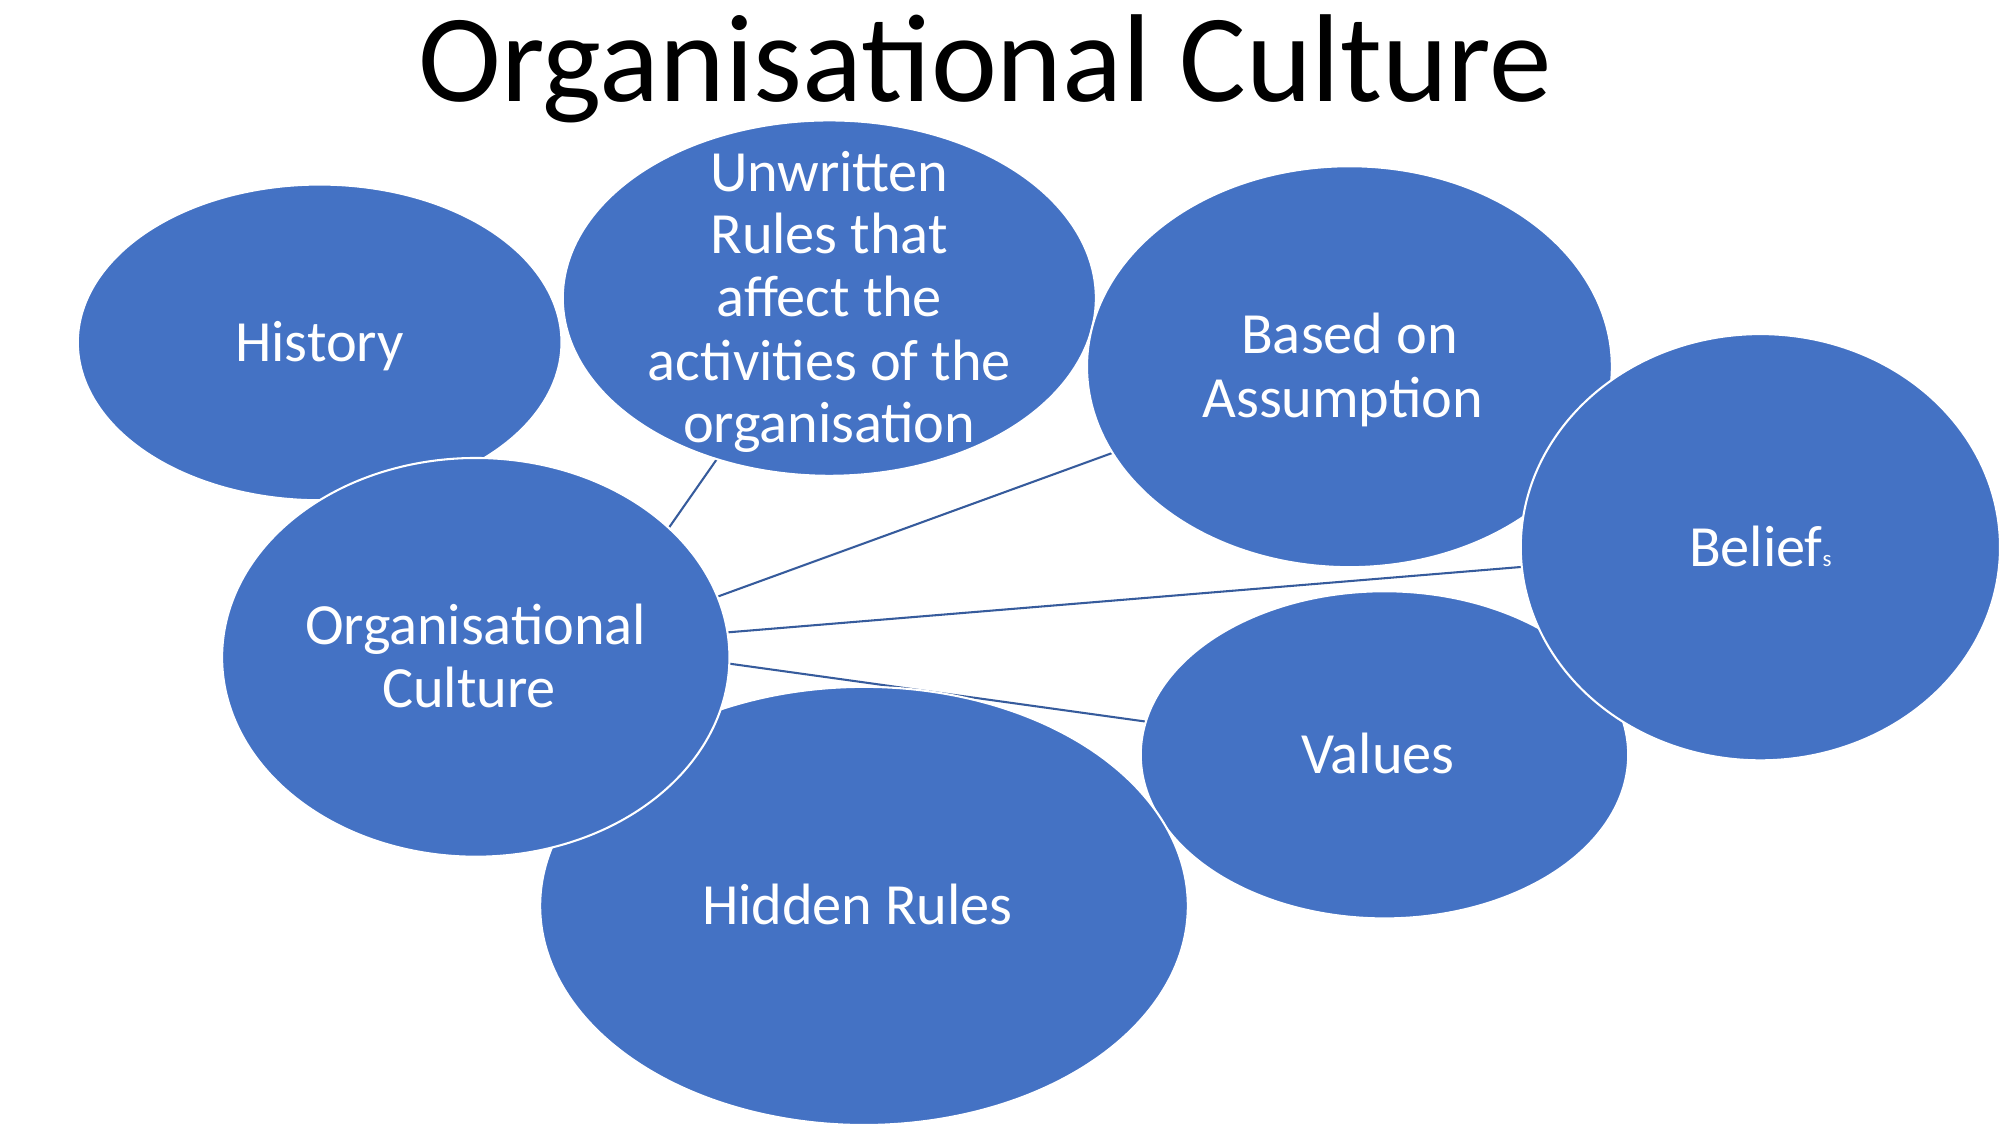

# Organisational Culture
Unwritten Rules that affect the activities of the organisation
Based on Assumption
Values
Beliefs
History
Hidden Rules
Organisational Culture